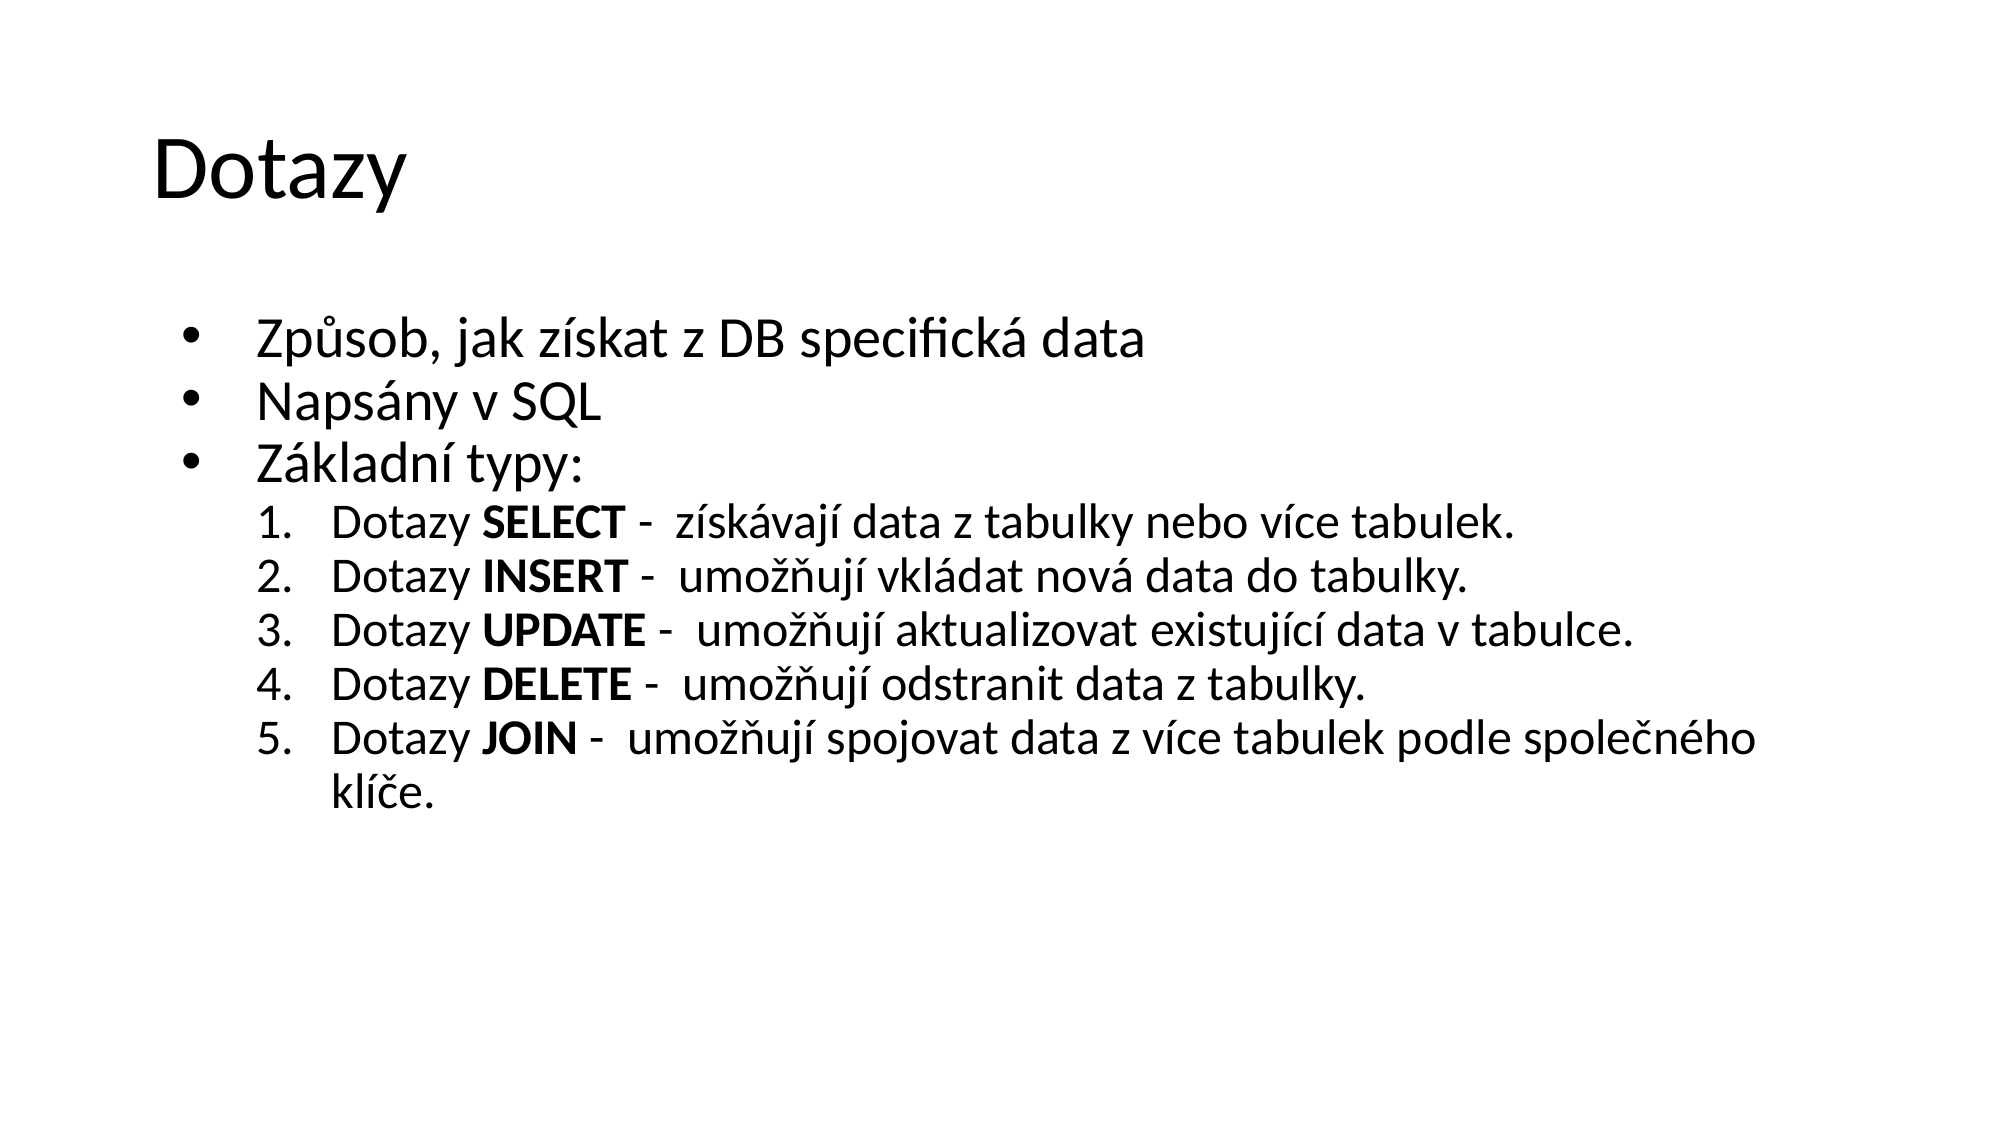

# Dotazy
Způsob, jak získat z DB specifická data
Napsány v SQL
Základní typy:
Dotazy SELECT -  získávají data z tabulky nebo více tabulek.
Dotazy INSERT -  umožňují vkládat nová data do tabulky.
Dotazy UPDATE -  umožňují aktualizovat existující data v tabulce.
Dotazy DELETE -  umožňují odstranit data z tabulky.
Dotazy JOIN -  umožňují spojovat data z více tabulek podle společného klíče.